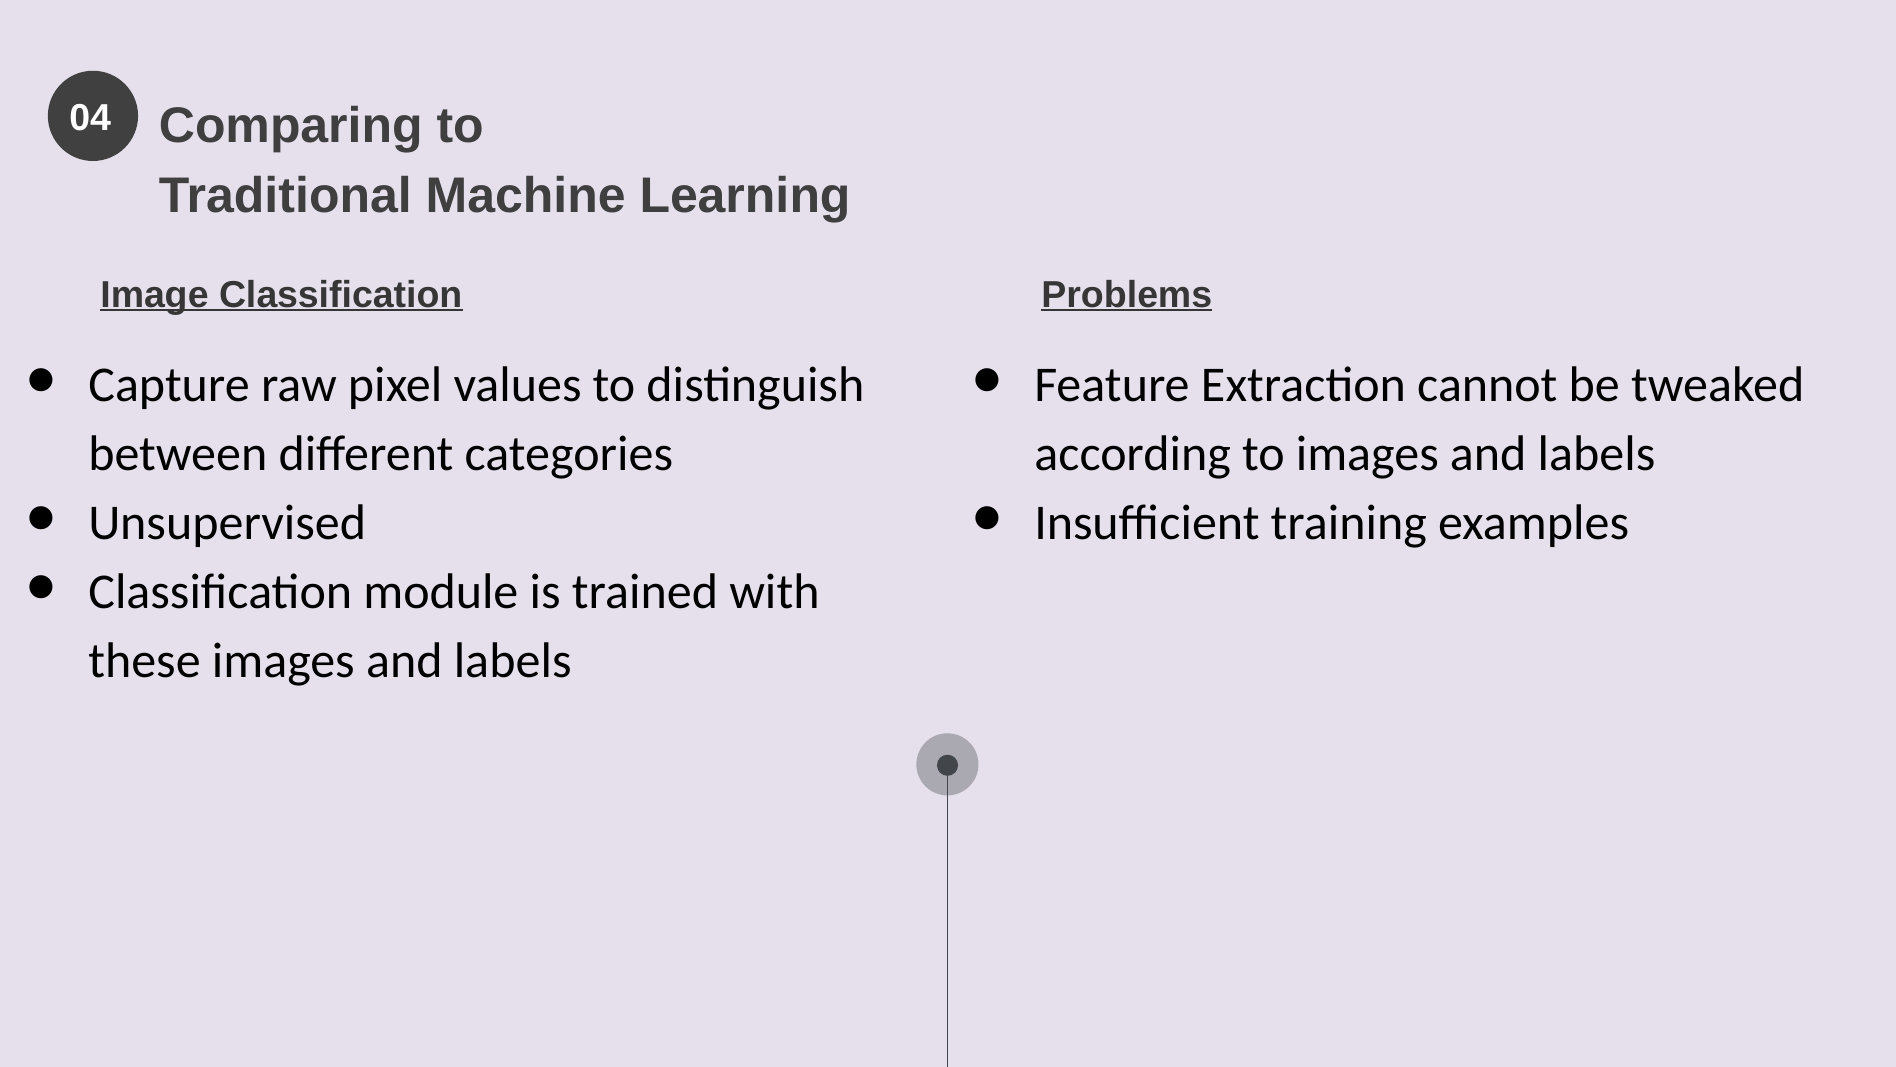

04
Comparing to
Traditional Machine Learning
Image Classification
Problems
Capture raw pixel values to distinguish between different categories
Unsupervised
Classification module is trained with these images and labels

Feature Extraction cannot be tweaked according to images and labels
Insufficient training examples